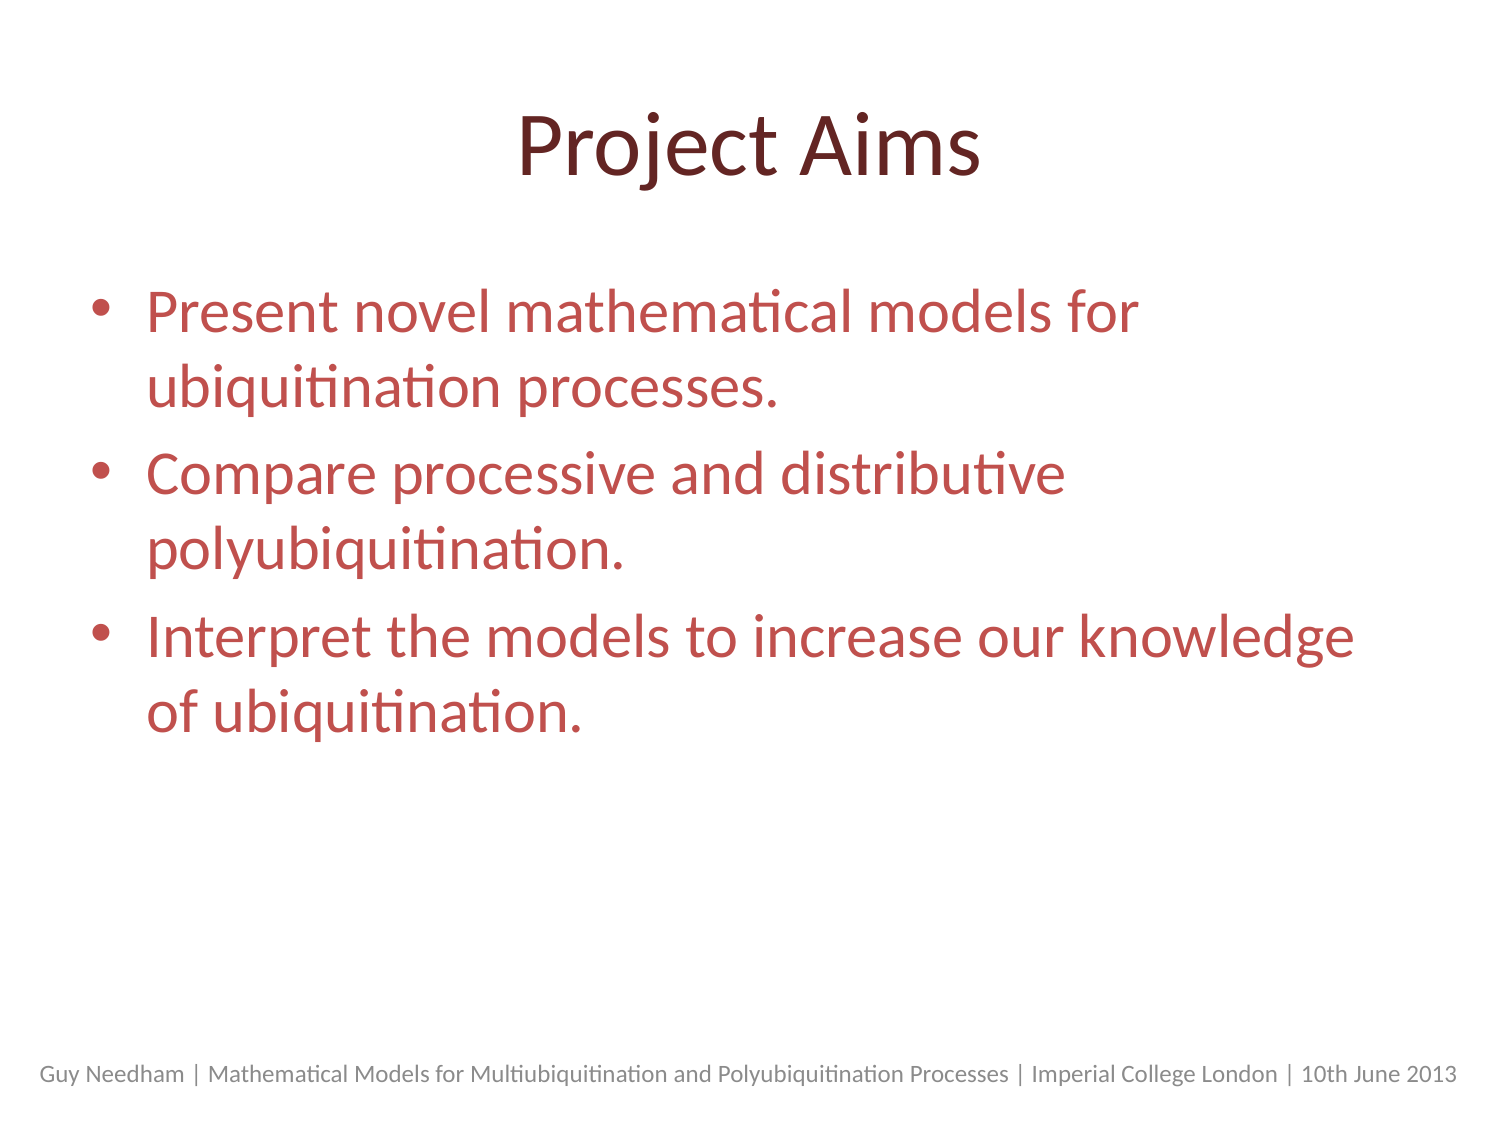

# Project Aims
Present novel mathematical models for ubiquitination processes.
Compare processive and distributive polyubiquitination.
Interpret the models to increase our knowledge of ubiquitination.

Guy Needham | Mathematical Models for Multiubiquitination and Polyubiquitination Processes | Imperial College London | 10th June 2013